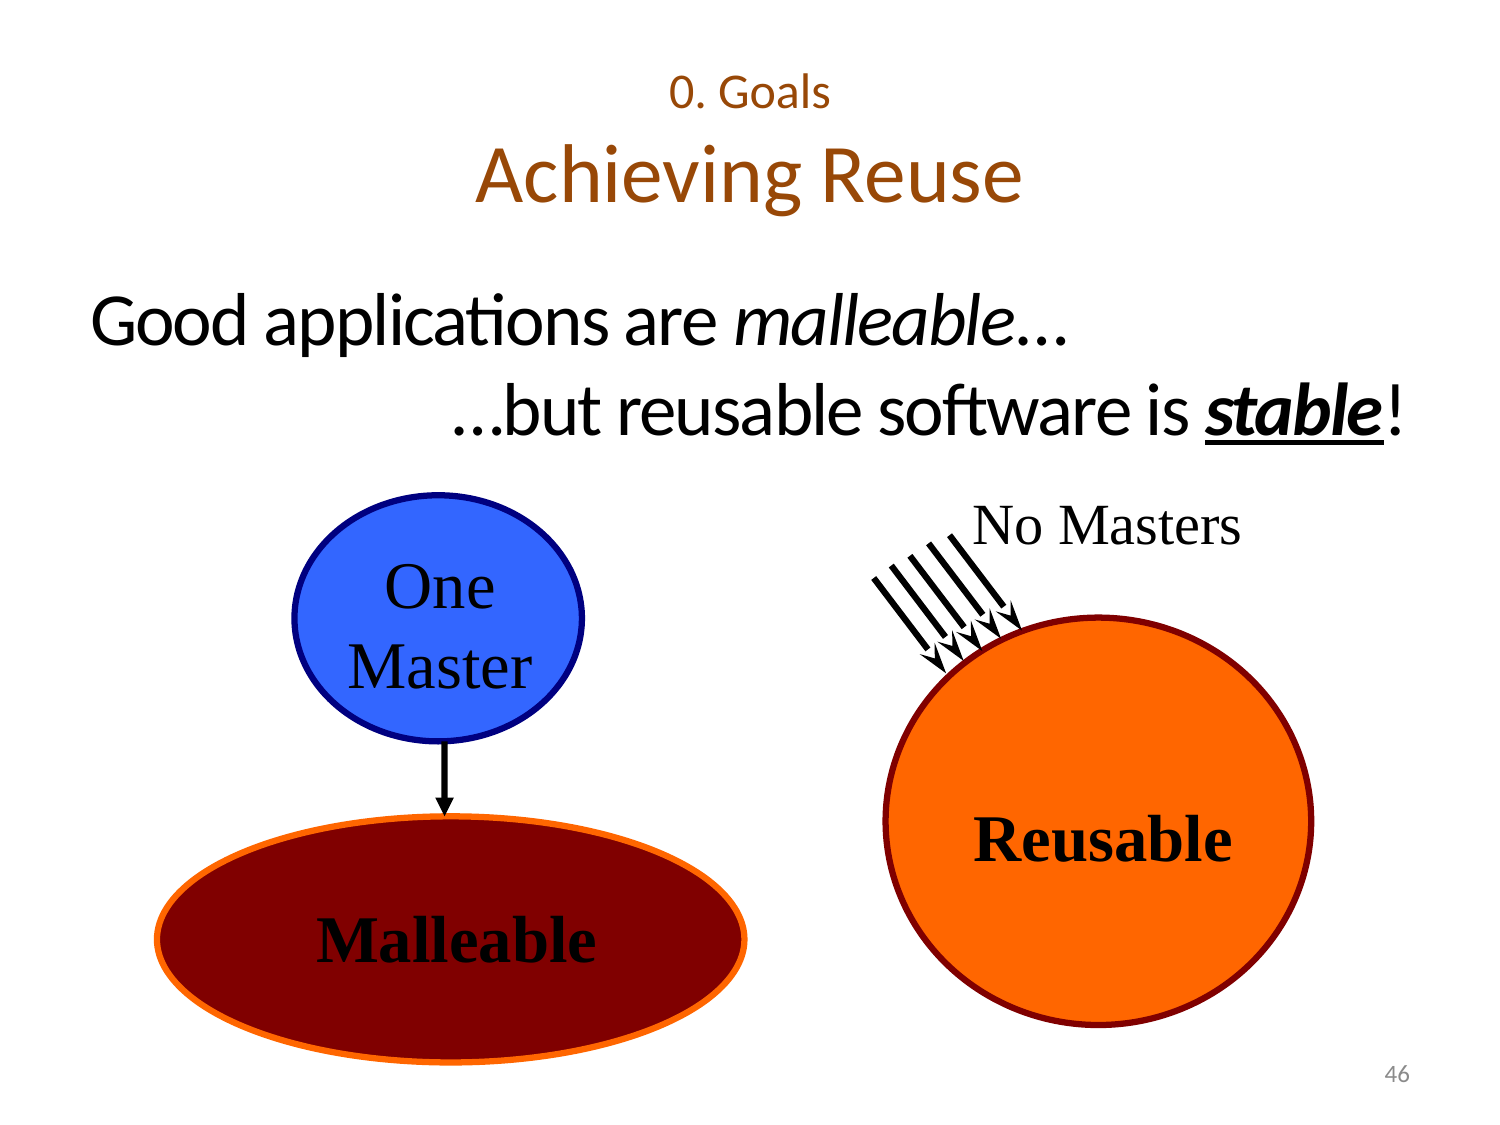

# 0. Goals Achieving Reuse
Good applications are malleable…
                        …but reusable software is stable!

No Masters

Reusable

One
Master
Malleable
46